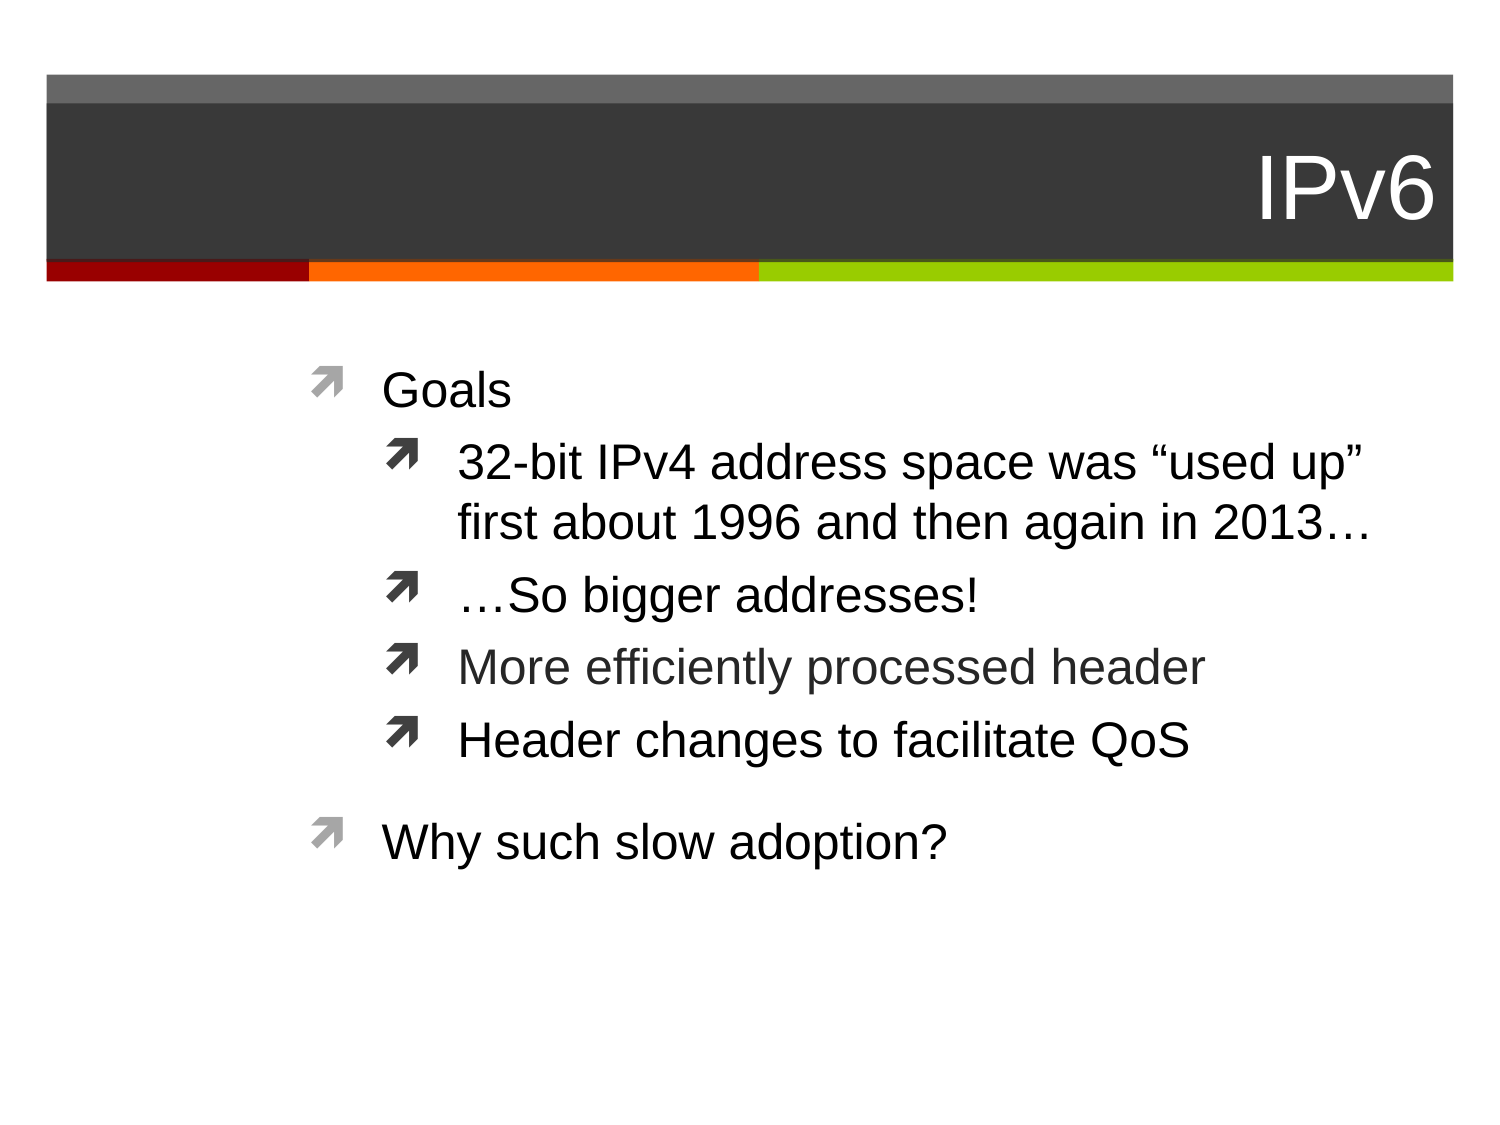

# IPv6
Goals
32-bit IPv4 address space was “used up” first about 1996 and then again in 2013…
…So bigger addresses!
More efficiently processed header
Header changes to facilitate QoS
Why such slow adoption?